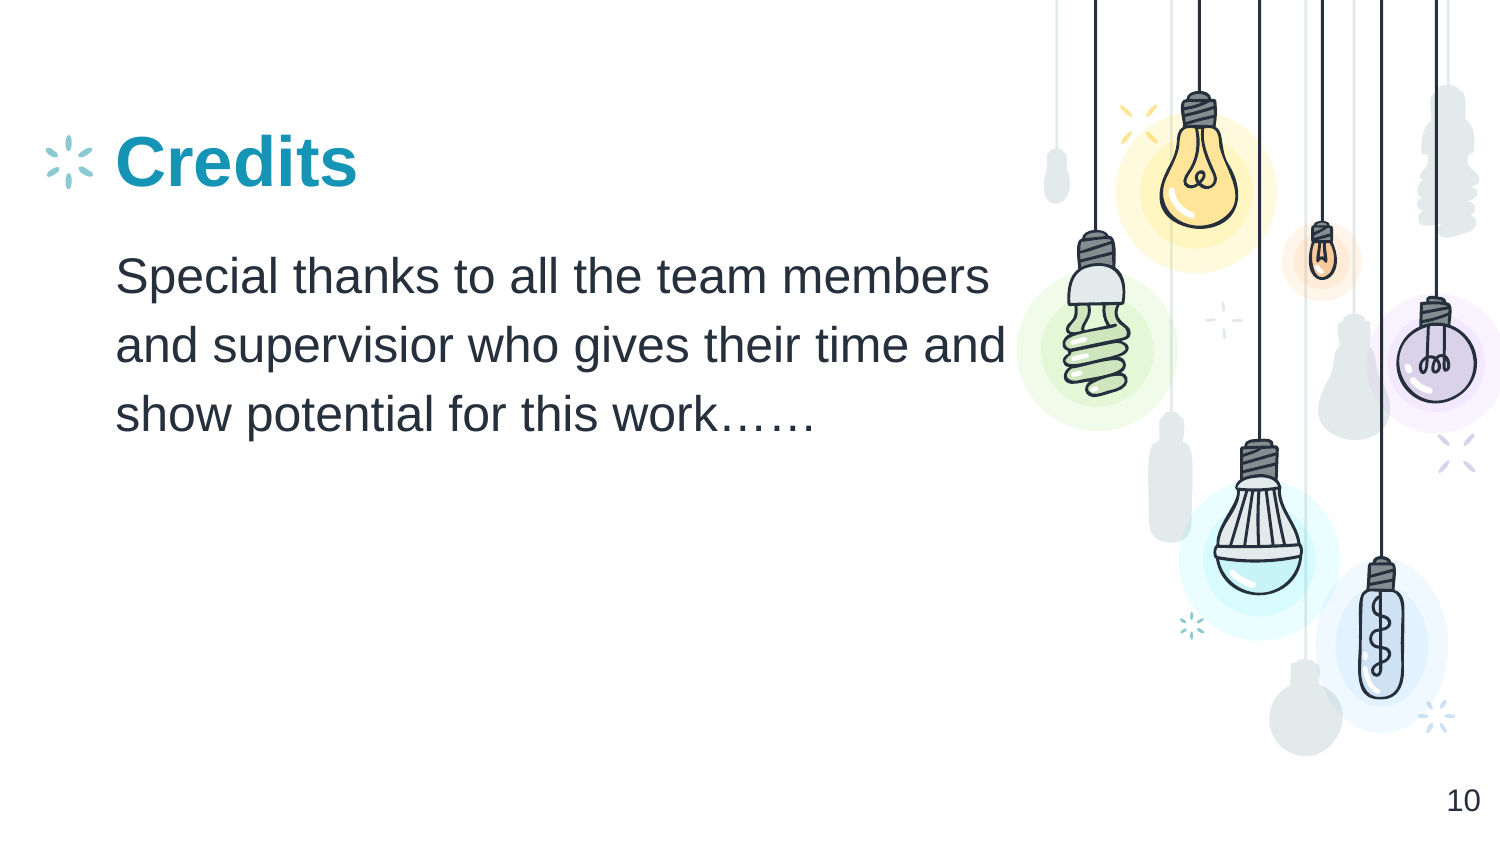

# Credits
Special thanks to all the team members and supervisior who gives their time and show potential for this work……

10